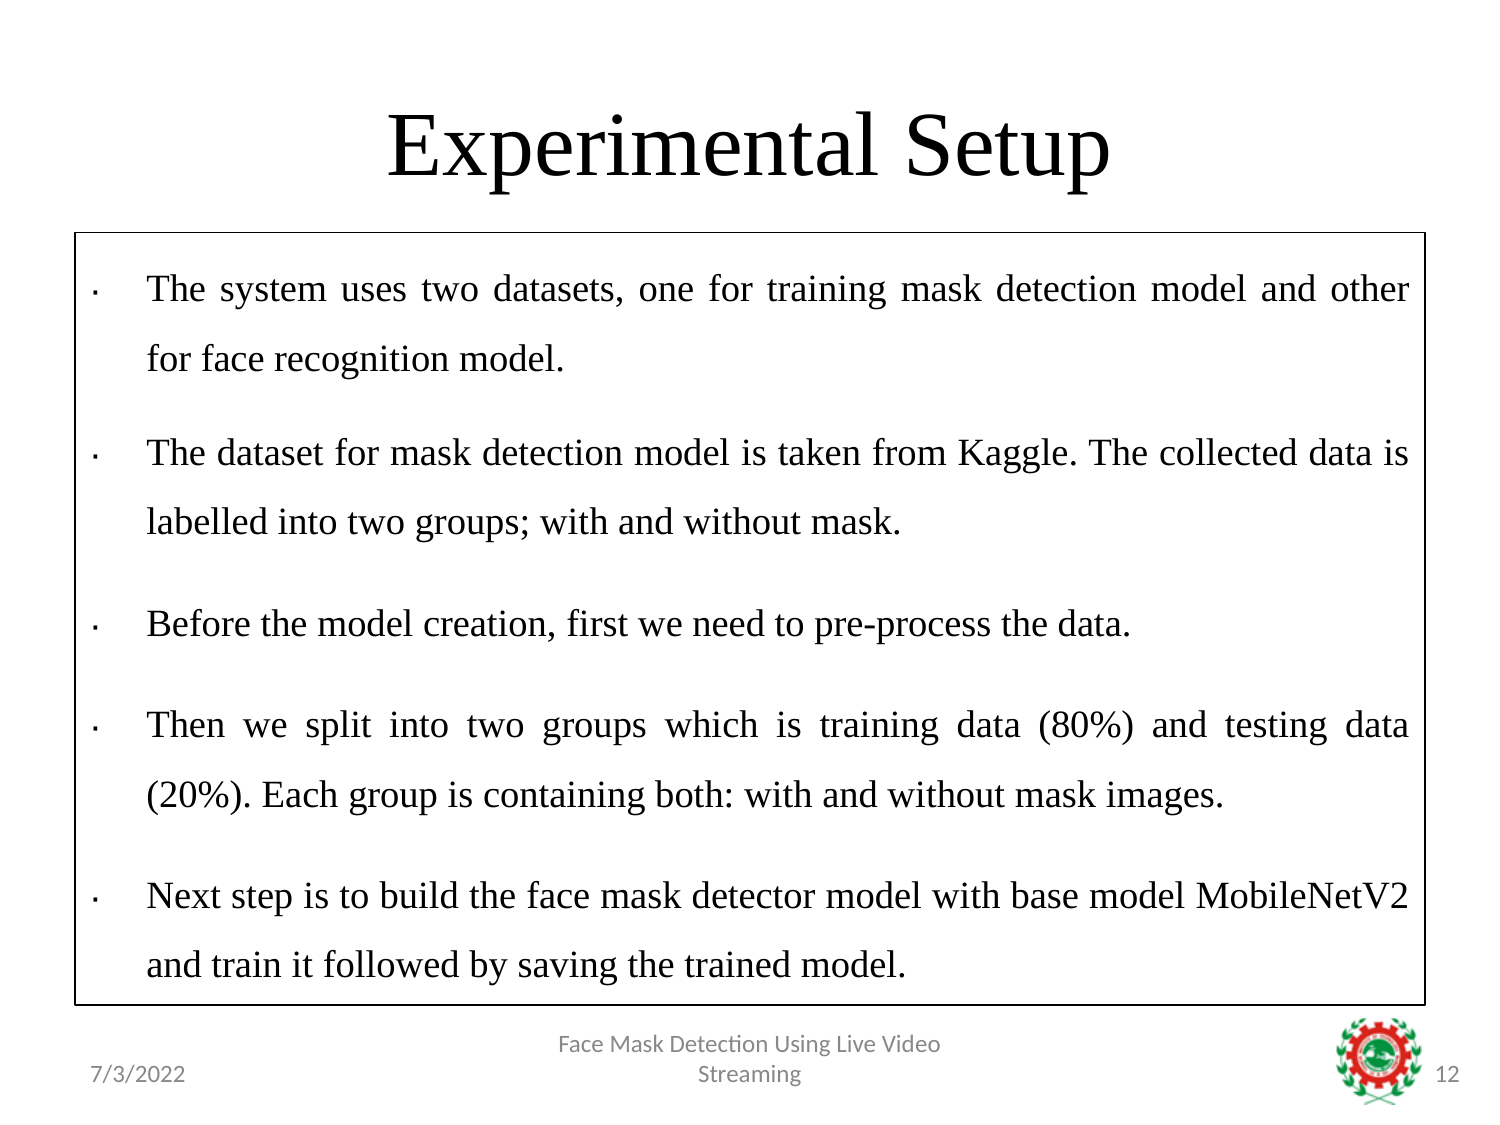

# Experimental Setup
The system uses two datasets, one for training mask detection model and other for face recognition model.

The dataset for mask detection model is taken from Kaggle. The collected data is labelled into two groups; with and without mask.

Before the model creation, first we need to pre-process the data.

Then we split into two groups which is training data (80%) and testing data (20%). Each group is containing both: with and without mask images.

Next step is to build the face mask detector model with base model MobileNetV2 and train it followed by saving the trained model.
7/3/2022
Face Mask Detection Using Live Video Streaming

12